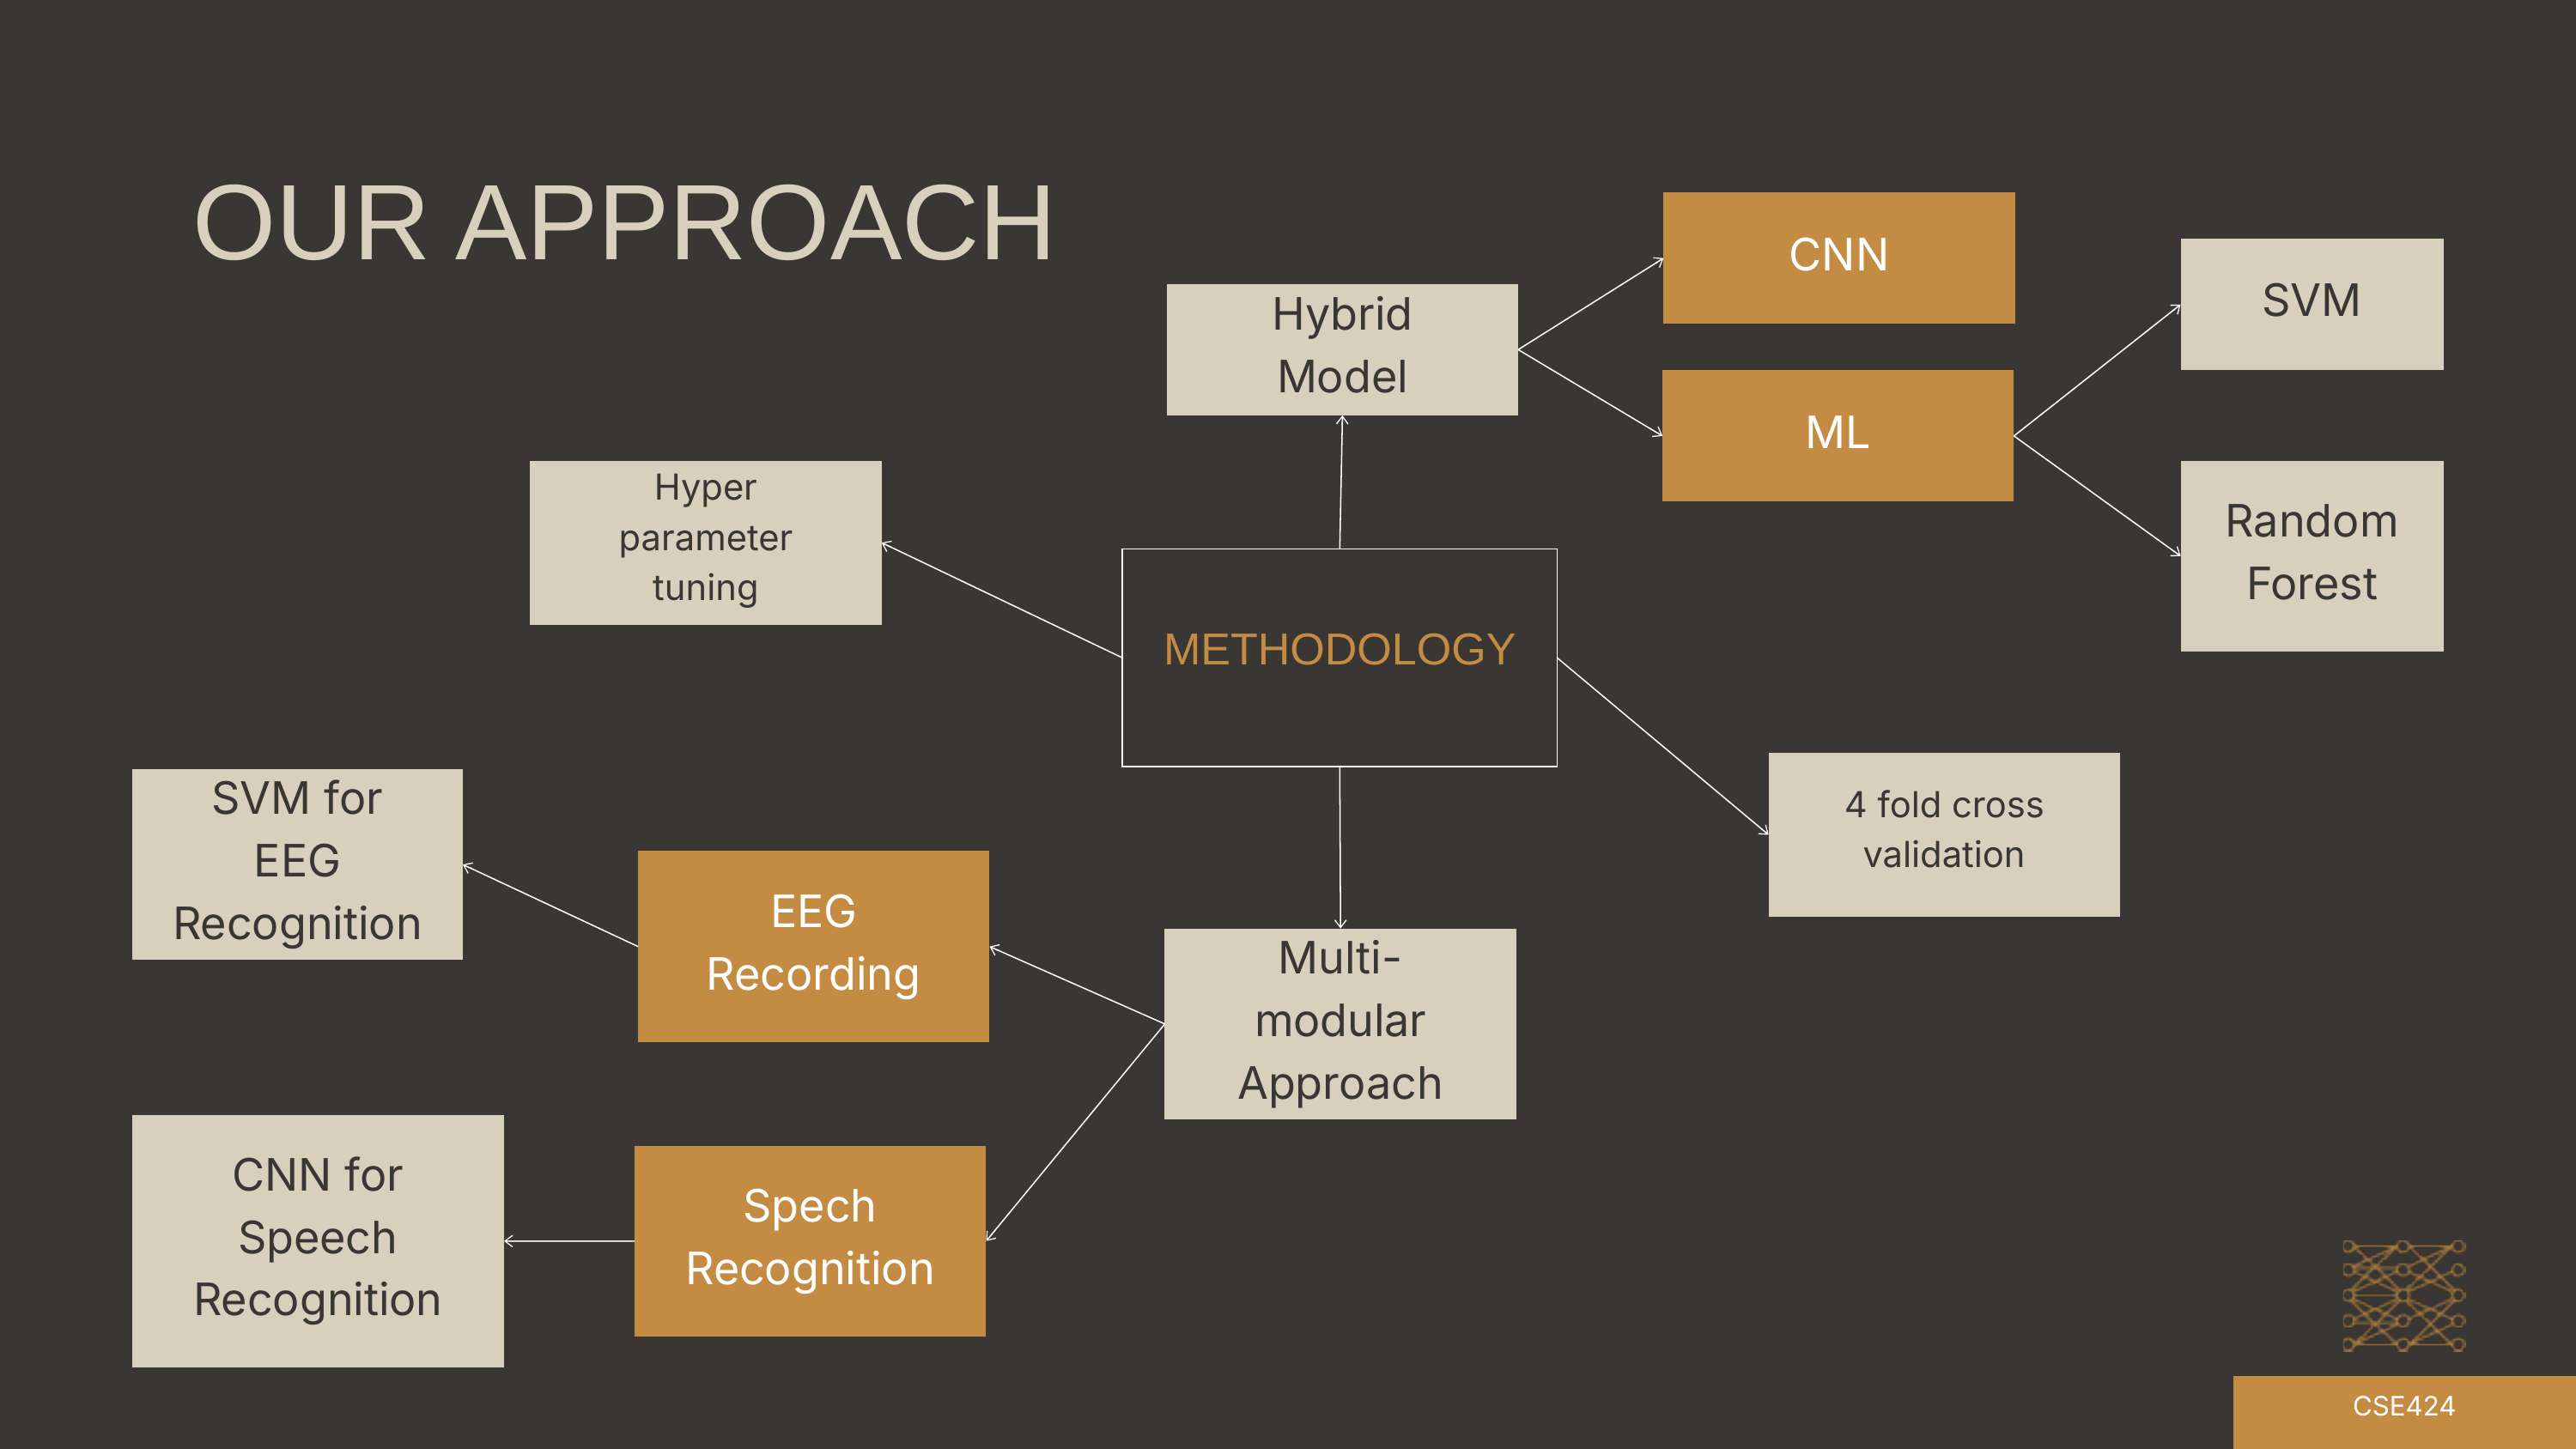

OUR APPROACH

CNN

SVM

Hybrid Model

ML

Hyper parameter tuning

Random Forest

METHODOLOGY

4 fold cross validation

SVM for EEG
Recognition

EEG Recording

Multi-modular Approach

CNN for Speech Recognition

Spech Recognition

CSE424